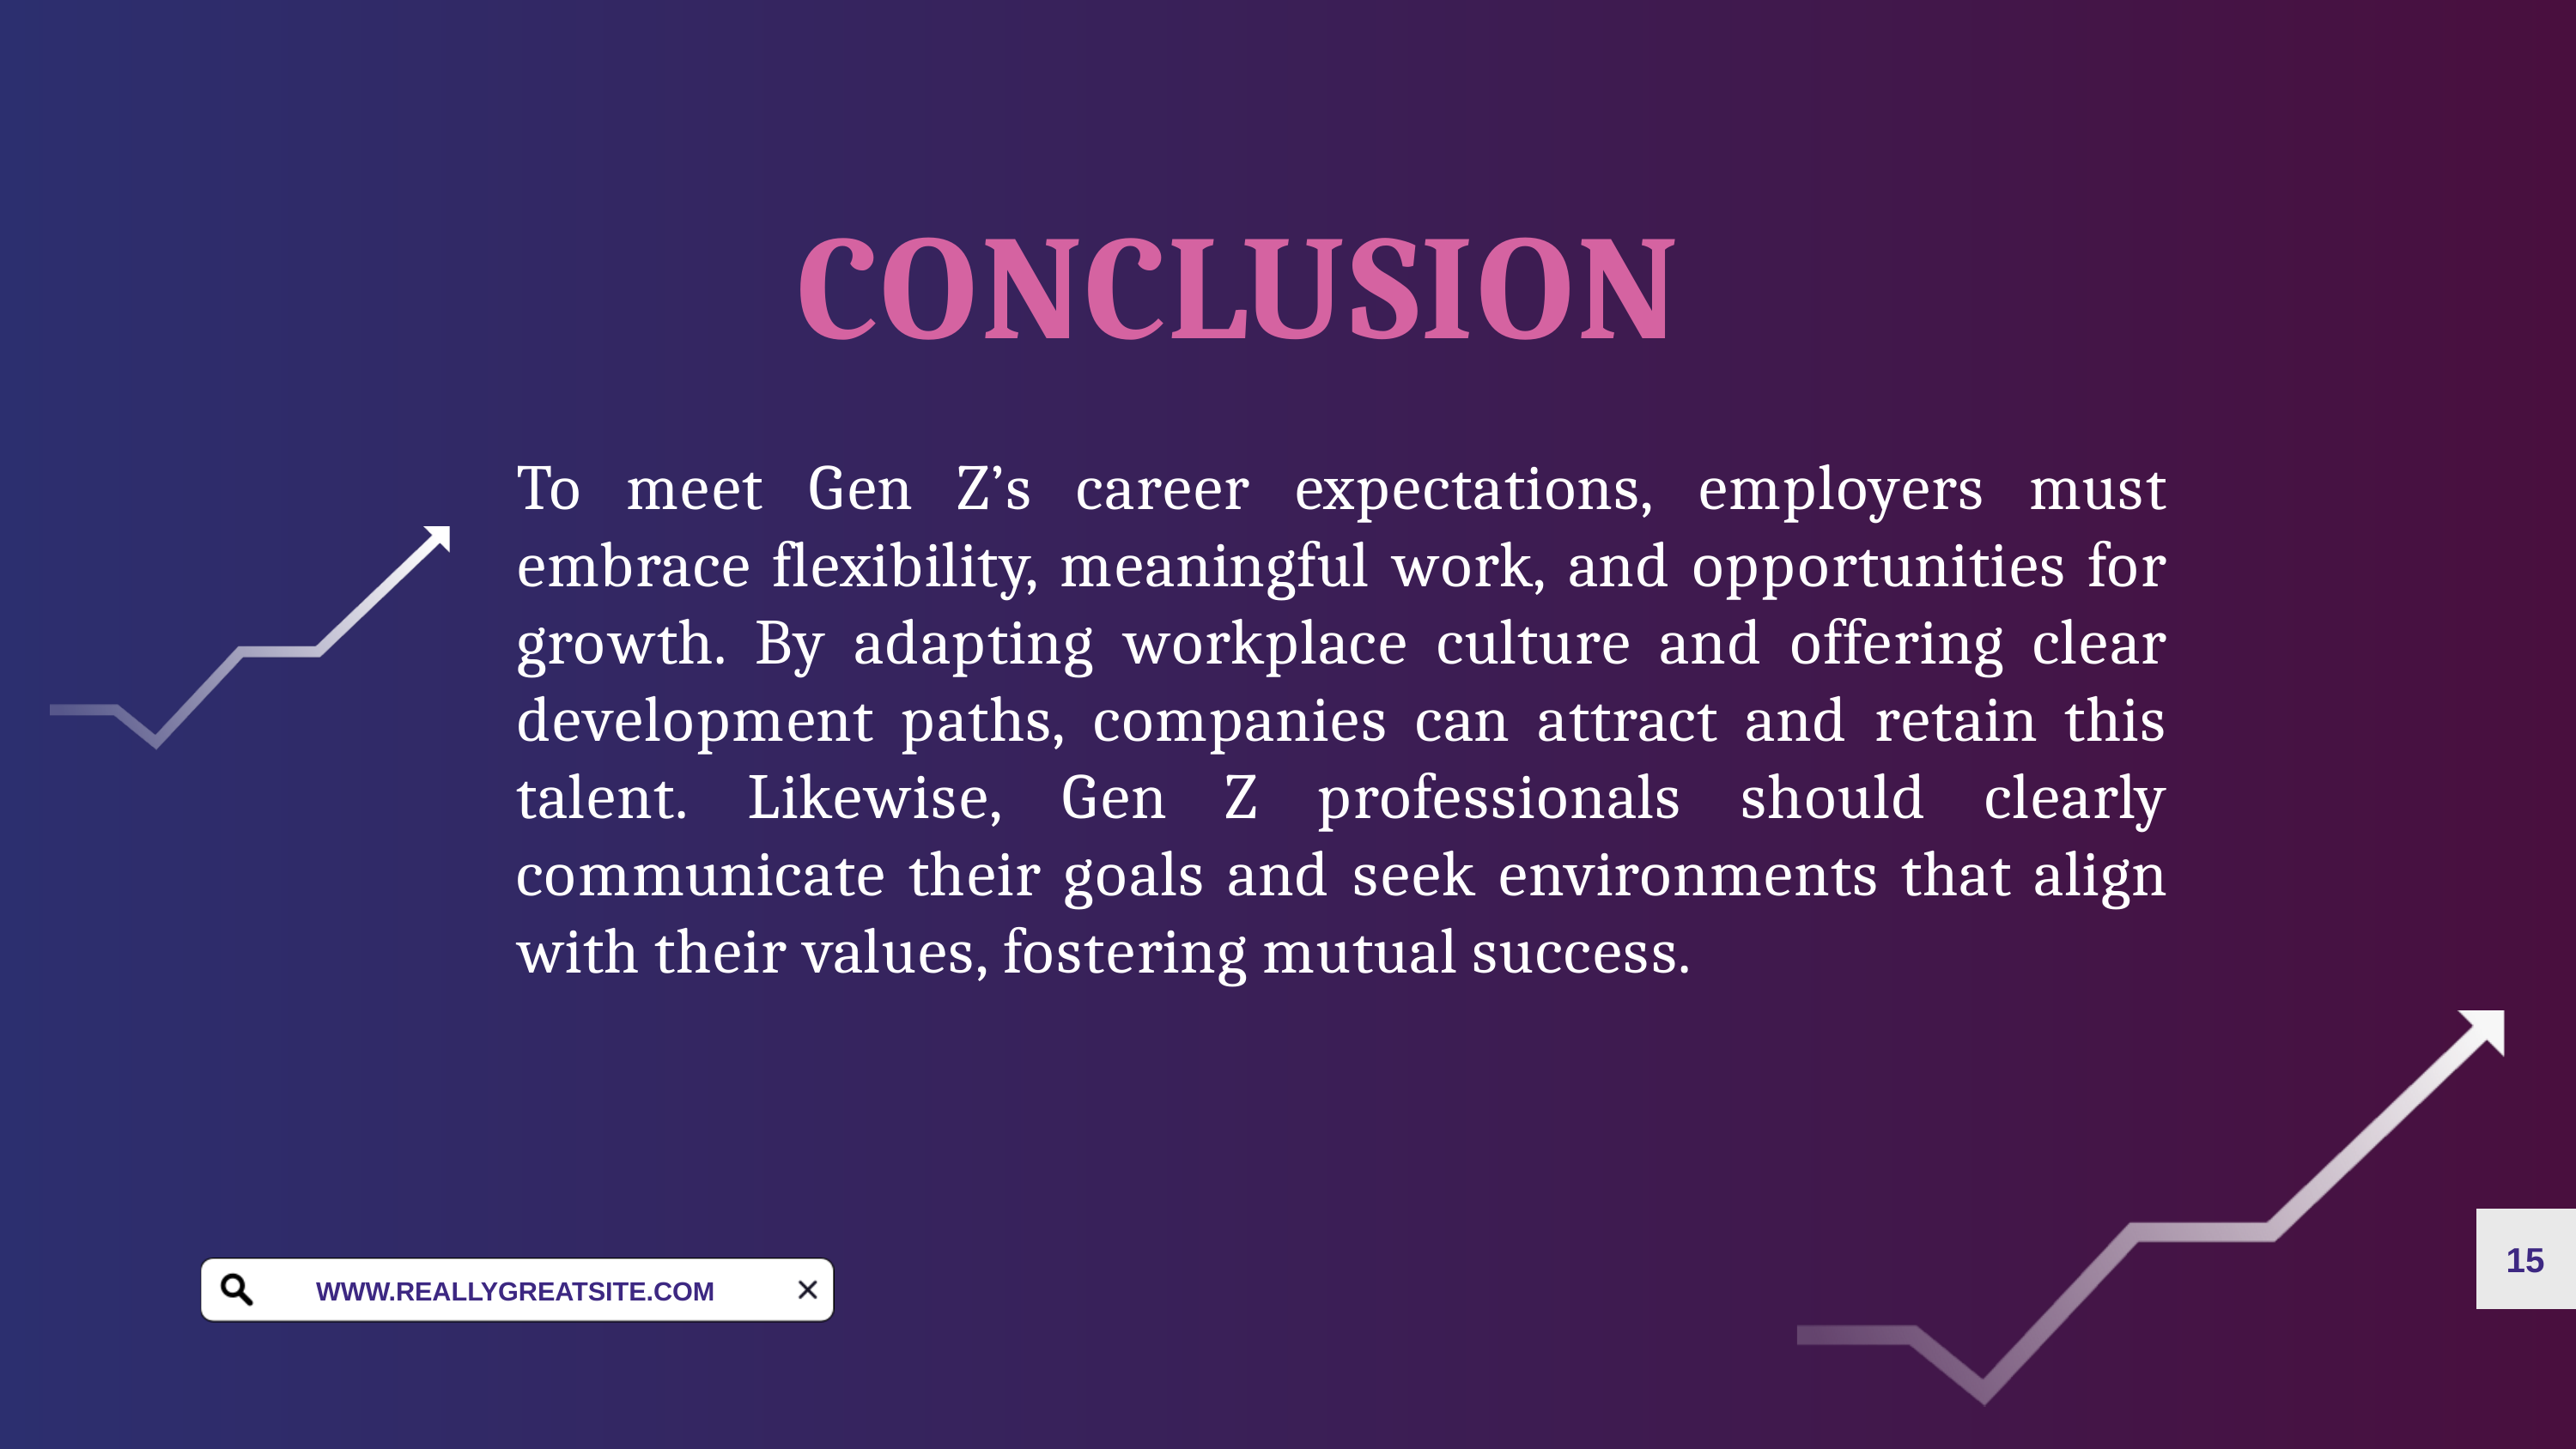

CONCLUSION
To meet Gen Z’s career expectations, employers must embrace flexibility, meaningful work, and opportunities for growth. By adapting workplace culture and offering clear development paths, companies can attract and retain this talent. Likewise, Gen Z professionals should clearly communicate their goals and seek environments that align with their values, fostering mutual success.

15

WWW.REALLYGREATSITE.COM